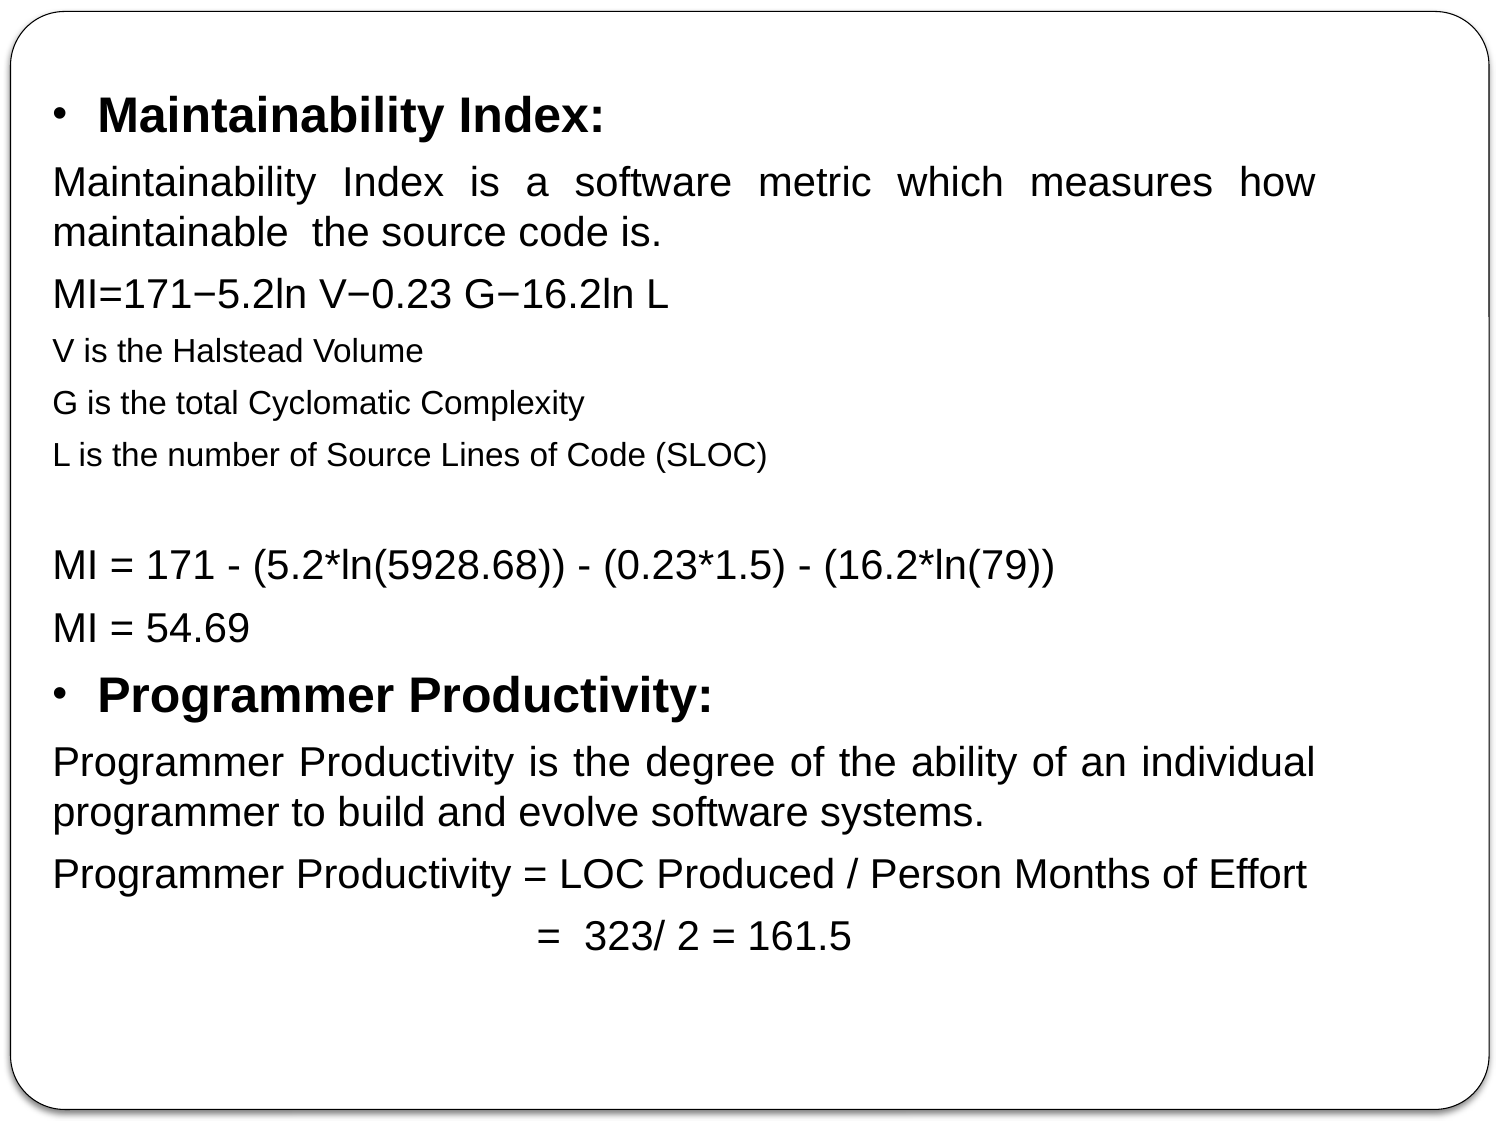

Maintainability Index:
Maintainability Index is a software metric which measures how maintainable  the source code is.
MI=171−5.2ln V−0.23 G−16.2ln L
V is the Halstead Volume
G is the total Cyclomatic Complexity
L is the number of Source Lines of Code (SLOC)

MI = 171 - (5.2*ln(5928.68)) - (0.23*1.5) - (16.2*ln(79))
MI = 54.69
Programmer Productivity:
Programmer Productivity is the degree of the ability of an individual programmer to build and evolve software systems.
Programmer Productivity = LOC Produced / Person Months of Effort
			   =  323/ 2 = 161.5